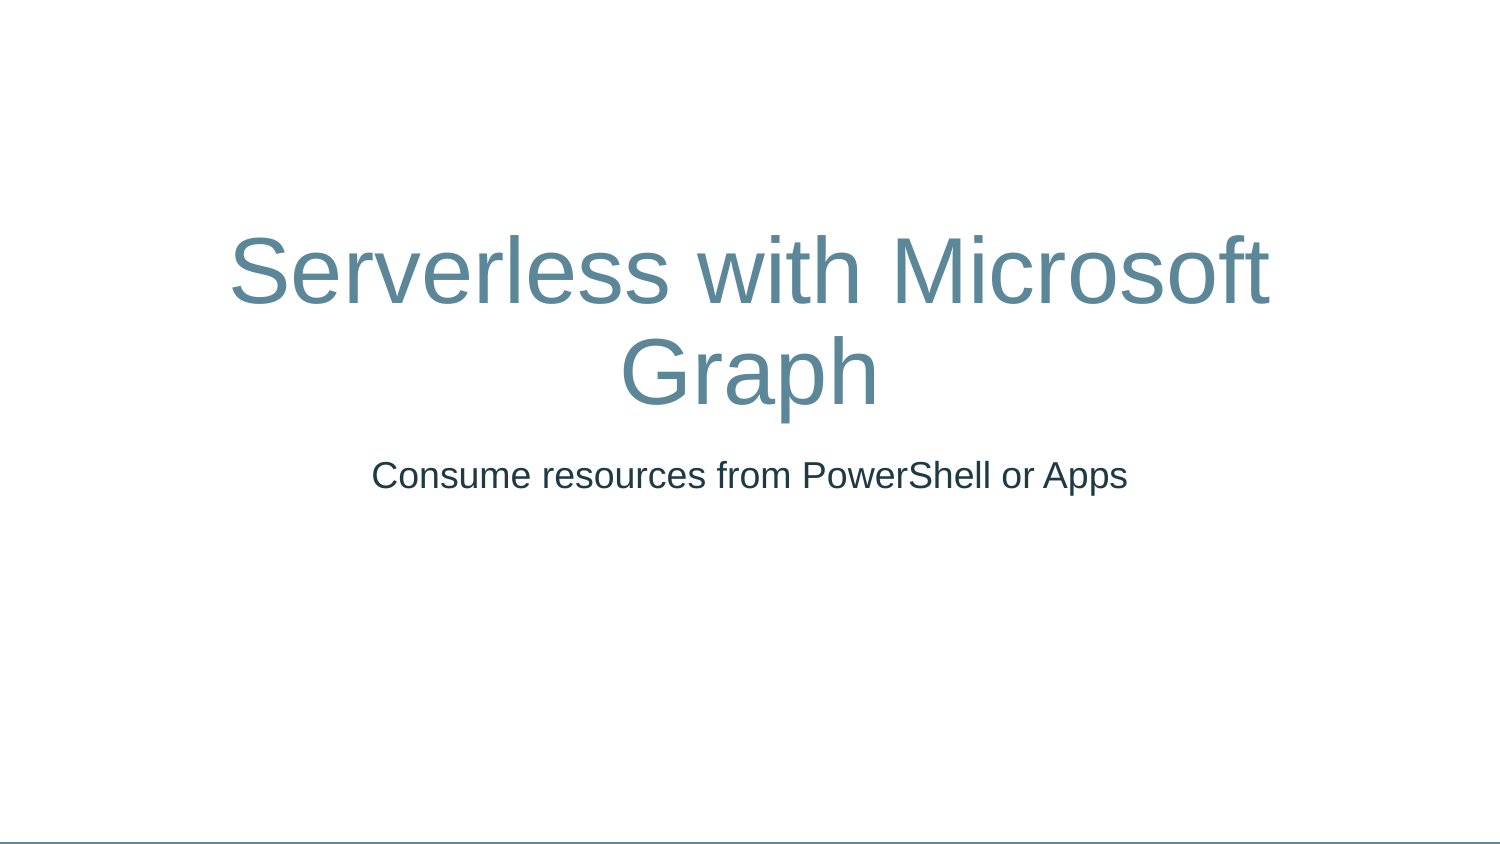

# Serverless with Microsoft Graph
Consume resources from PowerShell or Apps